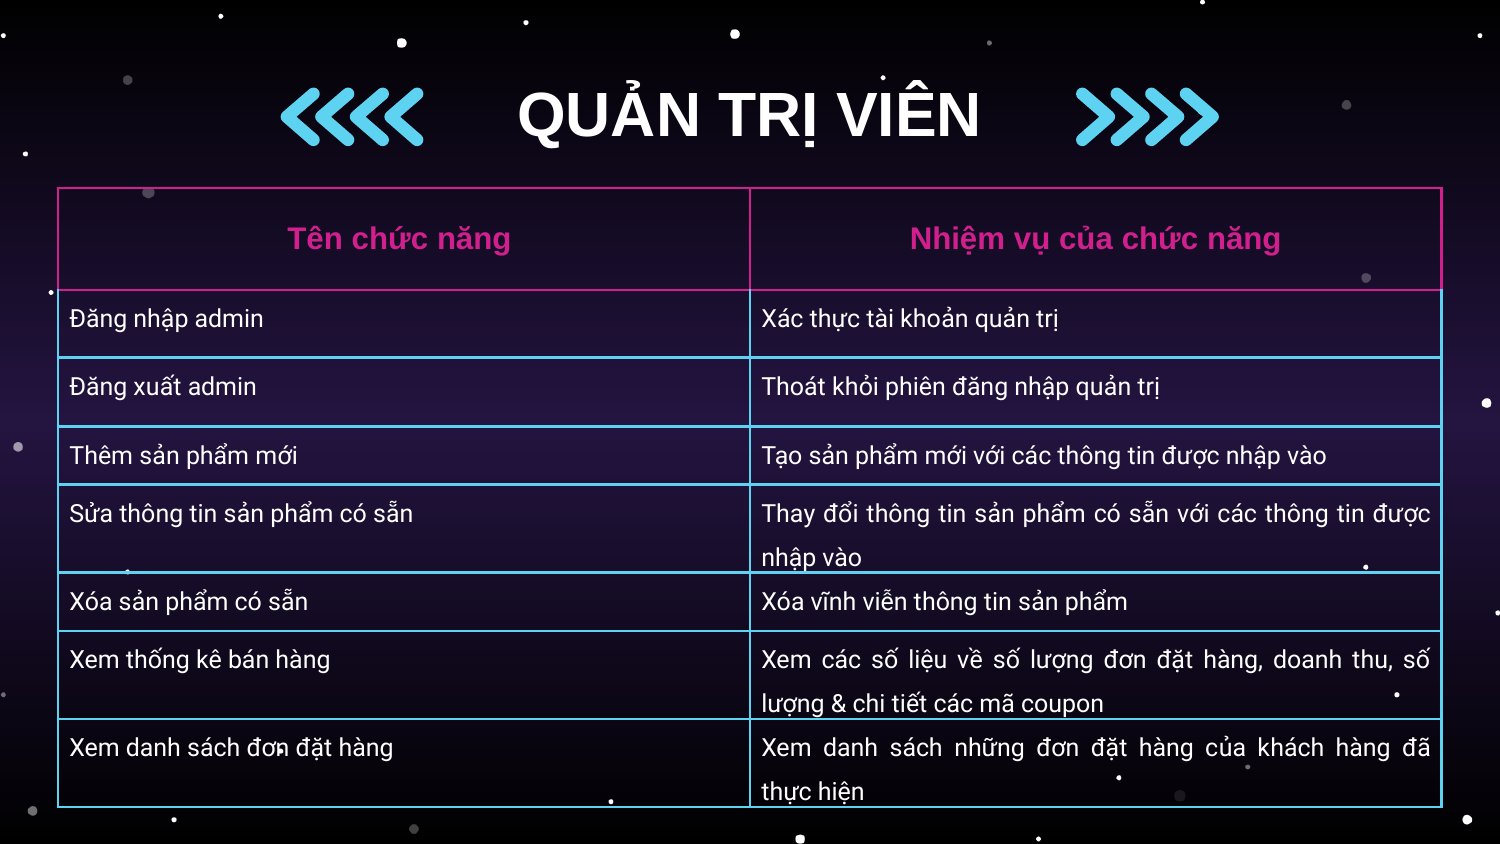

# QUẢN TRỊ VIÊN

| Tên chức năng | Nhiệm vụ của chức năng |
| --- | --- |
| Đăng nhập admin | Xác thực tài khoản quản trị |
| Đăng xuất admin | Thoát khỏi phiên đăng nhập quản trị |
| Thêm sản phẩm mới | Tạo sản phẩm mới với các thông tin được nhập vào |
| Sửa thông tin sản phẩm có sẵn | Thay đổi thông tin sản phẩm có sẵn với các thông tin được nhập vào |
| Xóa sản phẩm có sẵn | Xóa vĩnh viễn thông tin sản phẩm |
| Xem thống kê bán hàng | Xem các số liệu về số lượng đơn đặt hàng, doanh thu, số lượng & chi tiết các mã coupon |
| Xem danh sách đơn đặt hàng | Xem danh sách những đơn đặt hàng của khách hàng đã thực hiện |